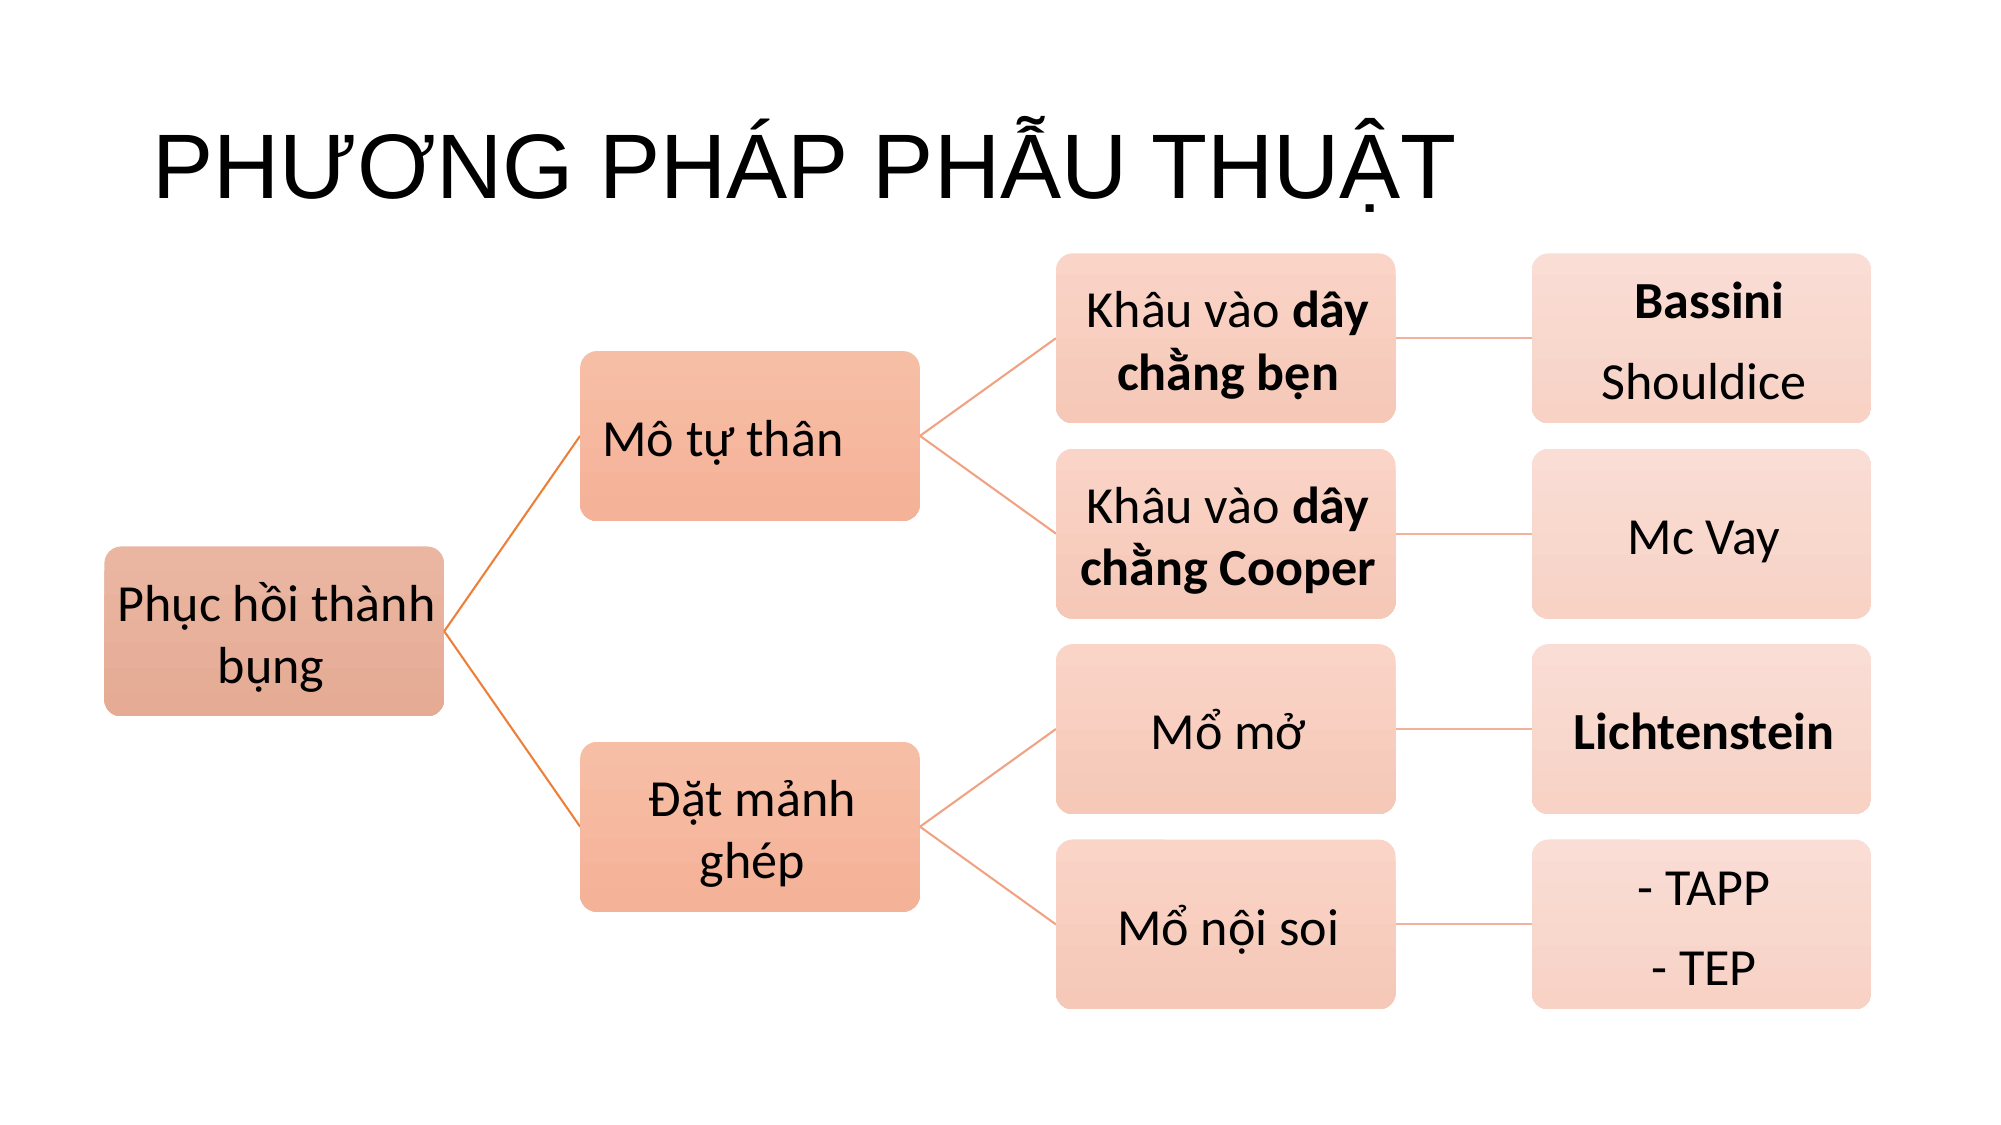

# PHƯƠNG PHÁP PHẪU THUẬT
Phục hồi thành bụng

Mô tự thân

Khâu vào dây chằng bẹn

 Bassini
Shouldice

Khâu vào dây chằng Cooper

Mc Vay

Đặt mảnh ghép

Mổ mở

Lichtenstein

Mổ nội soi

- TAPP
- TEP